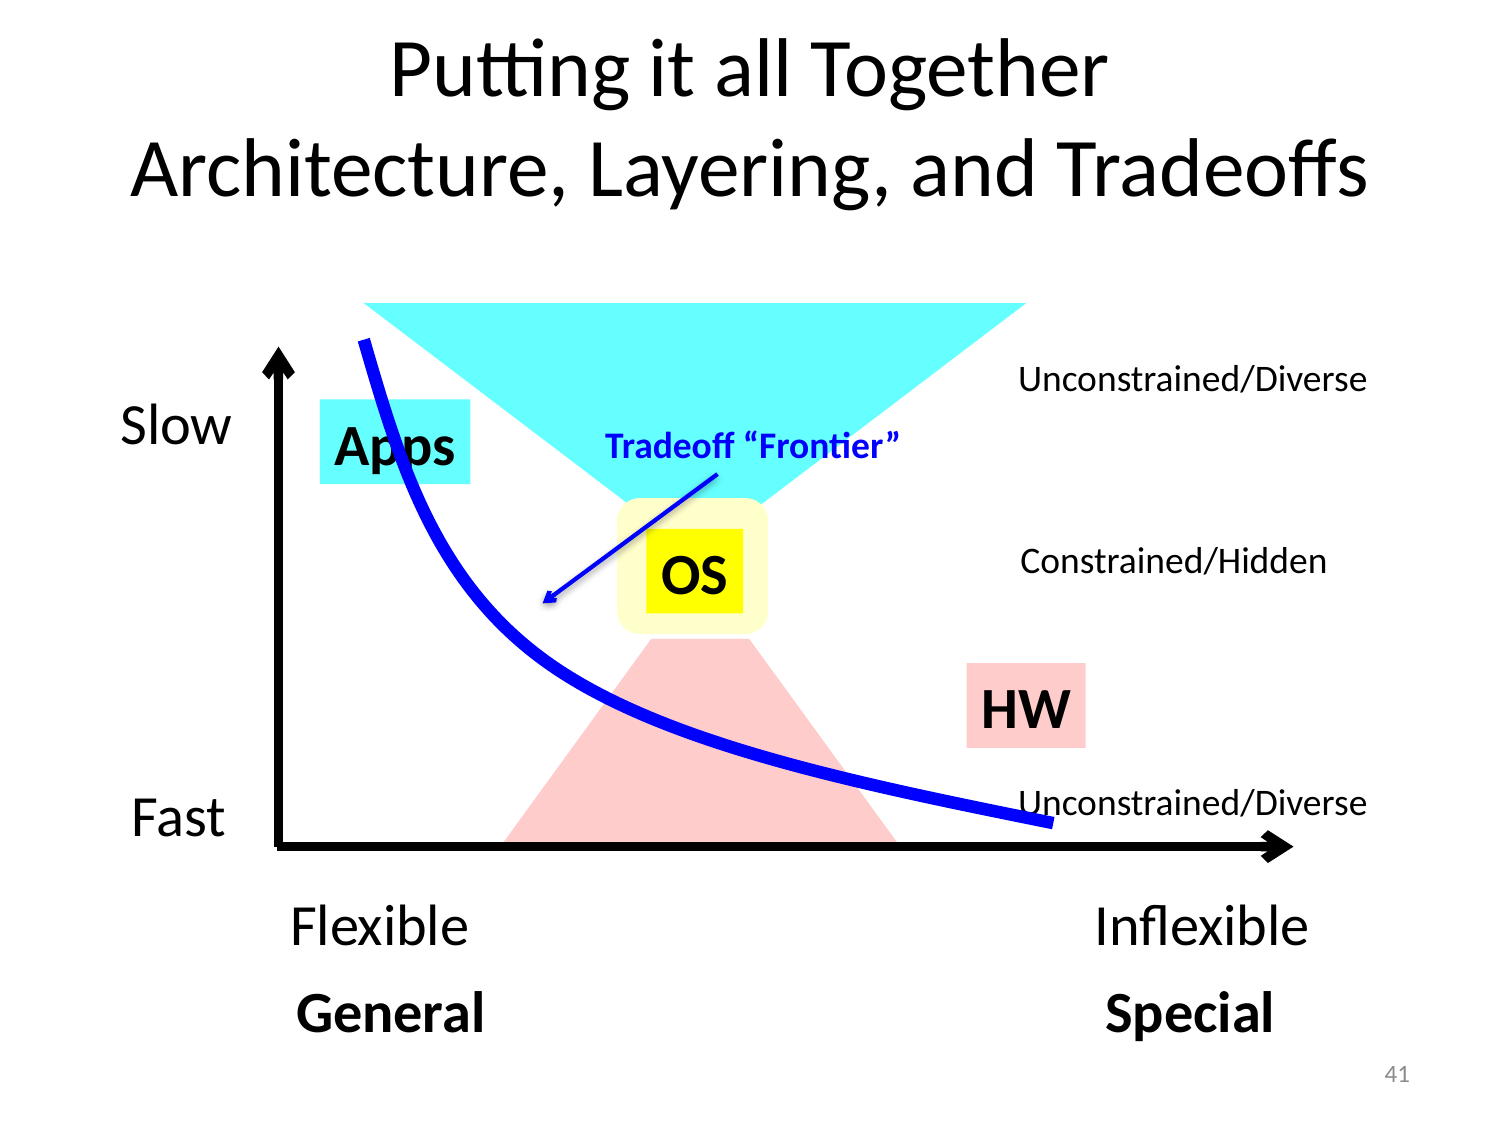

Putting it all Together
Architecture, Layering, and Tradeoffs

Slow
Apps
OS
HW
Fast
Flexible
Inflexible
General
Special
Unconstrained/Diverse
Constrained/Hidden
Unconstrained/Diverse

Tradeoff “Frontier”
41